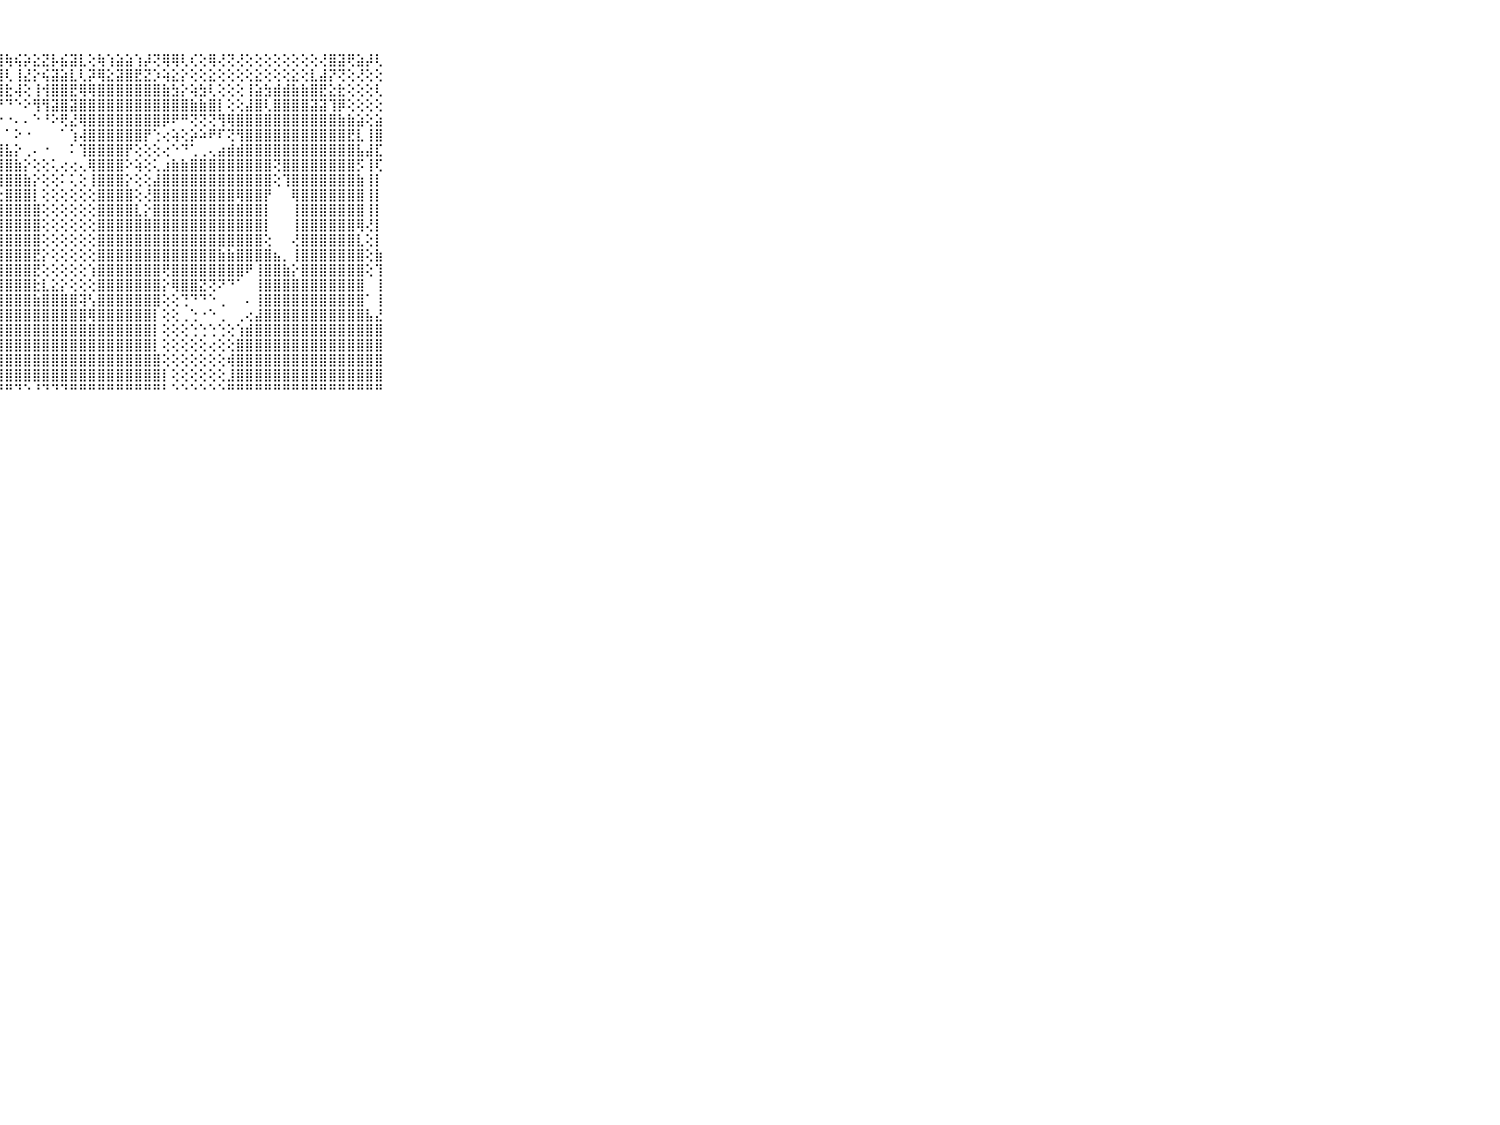

⠀⠀⠀⠀⠀⠀⠀⠀⠀⠀⠀⢕⢕⢕⢵⣞⢕⢇⢕⢕⢝⢝⣷⡿⢿⢟⢿⣿⢷⢮⡵⣕⣝⡧⣮⣽⣇⢕⢷⢱⣵⣵⢱⡼⢝⢿⢿⢇⢎⢕⢿⢜⢝⢜⢕⢕⢕⢕⢕⢕⢕⢕⢜⣿⣽⢟⣵⡼⢇⠀⠀⠀⠀⠀⠀⠀⠀⠀⠀⠀⠀
⠀⠀⠀⠀⠀⠀⠀⠀⠀⠀⠀⢳⣝⣕⣗⣞⢯⢿⣇⡮⢝⢷⢿⡿⢳⢷⢳⣿⢇⢸⣜⡕⢮⣽⣵⣇⢇⡽⢿⣕⣽⣿⣟⣝⡱⢵⣕⡕⢕⢕⣕⢕⢕⢕⢕⣕⢕⢕⢕⣕⢕⣇⣼⡝⢝⢕⢜⢕⢕⠀⠀⠀⠀⠀⠀⠀⠀⠀⠀⠀⠀
⠀⠀⠀⠀⠀⠀⠀⠀⠀⠀⠀⢱⢷⡿⢽⣝⣜⣟⣿⡕⢱⡕⢕⢱⢗⢱⡾⣿⣗⢼⢕⢸⢺⣿⣿⣟⢿⢿⣿⣿⣿⣿⣿⣿⣿⣷⣳⡕⢵⣳⢇⢕⢕⢕⢸⣵⣳⣾⣾⣷⣷⣿⣟⣕⣗⢕⢕⢕⢇⠀⠀⠀⠀⠀⠀⠀⠀⠀⠀⠀⠀
⠀⠀⠀⠀⠀⠀⠀⠀⠀⠀⠀⣷⣿⣷⣷⣧⣿⣿⣿⣿⡎⣏⢿⢕⢇⢑⠕⠜⠙⠑⠕⢻⢻⣽⣿⣽⣿⣿⣿⣿⣿⣿⣿⣿⣿⣿⣿⣿⣷⣷⣿⡇⢕⢕⣼⣿⢇⣿⣿⣿⣿⣽⣽⢹⡿⢕⢕⢕⢕⠀⠀⠀⠀⠀⠀⠀⠀⠀⠀⠀⠀
⠀⠀⠀⠀⠀⠀⠀⠀⠀⠀⠀⣿⣿⣿⣿⣿⣿⣻⣿⣻⡟⠗⠷⣵⣅⢀⠀⠐⠐⠄⠄⠑⠘⠕⢟⣜⢿⣿⣿⣿⣿⣿⣿⣿⣿⡿⠟⠛⢝⢝⢝⢻⢿⣿⣿⣿⣿⣿⣿⣿⣿⣿⣿⣿⣷⣷⣵⢕⣵⠀⠀⠀⠀⠀⠀⠀⠀⠀⠀⠀⠀
⠀⠀⠀⠀⠀⠀⠀⠀⠀⠀⠀⣿⣿⣿⣿⣿⣿⣿⣿⡿⠑⠀⠔⢌⢿⣿⣧⡄⠁⠕⠐⠀⠀⠀⠁⢱⢼⣿⣿⣿⣿⣿⣿⡟⢑⢔⢵⢕⡵⠵⠟⠏⢝⢻⣿⣿⣿⣿⣿⣿⣿⣿⣿⣿⣿⣟⣇⢸⣿⠀⠀⠀⠀⠀⠀⠀⠀⠀⠀⠀⠀
⠀⠀⠀⠀⠀⠀⠀⠀⠀⠀⠀⣿⣿⣿⣿⣿⣿⣿⣿⢇⠀⠀⠀⠀⠀⠘⢿⣿⣧⡕⢀⠄⠐⠀⠀⠅⢹⣿⣿⣿⣿⡟⢕⢕⢕⢔⠑⠙⢁⢀⢄⣴⣾⣾⣿⣿⣿⣿⣿⣿⣿⣿⣿⣿⣿⣿⣧⣼⣏⠀⠀⠀⠀⠀⠀⠀⠀⠀⠀⠀⠀
⠀⠀⠀⠀⠀⠀⠀⠀⠀⠀⠀⣿⣿⣿⣿⣿⣿⣿⡿⠀⠀⠀⠀⠀⠀⠀⠜⣿⣿⣷⡕⢕⢕⢅⢔⢔⢄⢿⣿⣿⣿⠕⢵⢕⢅⣰⣷⣷⣿⣿⣿⣿⣿⣿⣿⣿⣿⢝⣿⣿⣿⣿⣿⣿⣿⣿⡫⢸⢏⠀⠀⠀⠀⠀⠀⠀⠀⠀⠀⠀⠀
⠀⠀⠀⠀⠀⠀⠀⠀⠀⠀⠀⣿⣿⣿⣿⣿⣿⣿⢇⢅⠀⠀⢀⢀⠀⠀⠀⢸⣿⣿⣷⡕⢕⢕⠅⢅⢕⢸⣿⣿⣿⡕⢕⢕⣼⣿⣿⣿⣿⣿⣿⣿⣿⣿⣿⣿⣿⢕⢹⣿⣿⣿⣿⣿⣿⣿⣷⢸⡇⠀⠀⠀⠀⠀⠀⠀⠀⠀⠀⠀⠀
⠀⠀⠀⠀⠀⠀⠀⠀⠀⠀⠀⣿⣿⣿⣿⣿⣿⣿⢕⢕⢕⢕⢕⢕⢕⢔⢔⢕⣿⣿⣿⡇⢕⢕⢕⢕⢕⢕⣿⣿⣿⣿⢕⢜⣿⣿⣿⣿⣿⣿⣿⣿⣿⢿⣿⣿⡟⠀⠀⢿⣿⣿⣿⣿⣿⣿⣿⢸⡇⠀⠀⠀⠀⠀⠀⠀⠀⠀⠀⠀⠀
⠀⠀⠀⠀⠀⠀⠀⠀⠀⠀⠀⣿⣿⣿⣿⣿⣿⣿⣷⣵⣕⣷⣷⣷⣧⣿⣿⣿⣿⣿⣿⣿⢕⢕⢕⢕⢕⢕⣿⣿⣿⣿⣇⡕⣿⣿⣿⣿⣿⣿⣿⣿⣿⣿⣿⣿⡇⠀⠀⢸⣿⣿⣿⣿⣿⣿⣿⢸⡇⠀⠀⠀⠀⠀⠀⠀⠀⠀⠀⠀⠀
⠀⠀⠀⠀⠀⠀⠀⠀⠀⠀⠀⣿⣿⣿⣿⣿⣿⣿⣿⣿⣿⣿⣿⣿⣿⣿⣿⣿⣿⣿⣿⣿⢕⢕⢕⢕⢕⢕⣿⣿⣿⣿⣿⣿⣿⣿⣿⣿⣿⣿⣿⣿⣿⣿⣿⣿⡇⠀⠀⢸⣿⣿⣿⣿⣿⣿⢿⢜⡇⠀⠀⠀⠀⠀⠀⠀⠀⠀⠀⠀⠀
⠀⠀⠀⠀⠀⠀⠀⠀⠀⠀⠀⣿⣿⣿⣿⣿⣿⣿⣿⣿⣿⣿⣿⣿⣿⣿⣿⣿⣿⣿⣿⣿⢕⢕⢕⢕⢕⢕⣿⣿⣿⣿⣿⣿⣿⣿⣿⣿⣿⣿⣿⣿⣿⣿⣿⣿⢕⠀⠀⢜⣿⣿⣿⣿⣿⣿⣇⢕⡇⠀⠀⠀⠀⠀⠀⠀⠀⠀⠀⠀⠀
⠀⠀⠀⠀⠀⠀⠀⠀⠀⠀⠀⣿⣿⣿⣿⣿⣿⣿⣿⣿⣿⣿⣿⣿⣿⣿⣿⣿⣿⣿⣿⣟⡕⢕⢕⢕⢕⢕⣿⣿⣿⣿⣿⣿⣿⣿⣿⣿⣿⣿⣿⣷⣷⣿⣿⣿⣿⣦⡀⢸⣿⣿⣿⣿⣿⣿⣿⢕⣷⠀⠀⠀⠀⠀⠀⠀⠀⠀⠀⠀⠀
⠀⠀⠀⠀⠀⠀⠀⠀⠀⠀⠀⣿⣿⣿⣿⣿⣿⣿⣿⣿⣿⣿⣿⣿⣿⣿⣿⣿⣿⣿⣿⣟⢕⢕⢕⢕⢕⢱⣿⣿⣿⣿⣿⣿⣿⢟⣿⣿⣿⣿⣿⣿⣿⣿⠟⢸⣿⣿⣷⡕⣿⣿⣿⣿⣿⣿⣿⢕⢹⠀⠀⠀⠀⠀⠀⠀⠀⠀⠀⠀⠀
⠀⠀⠀⠀⠀⠀⠀⠀⠀⠀⠀⣿⣿⣿⣿⣿⣿⣿⣿⣿⣿⣿⣿⣿⣿⣿⣿⣿⣿⣿⣿⣗⣇⣕⡕⢕⢕⢕⣿⣿⣿⣿⣿⣿⣿⡕⢿⣿⣿⣝⢝⠝⠙⠁⠀⢸⣿⣿⣿⣿⣿⣿⣿⣿⣿⣿⣿⠀⢸⠀⠀⠀⠀⠀⠀⠀⠀⠀⠀⠀⠀
⠀⠀⠀⠀⠀⠀⠀⠀⠀⠀⠀⣿⣿⣿⣿⣿⣿⣿⣿⣿⣿⣿⣿⣿⣿⣿⣿⣿⣿⣿⣿⣷⣿⣿⣿⣿⢽⢣⣿⣿⣿⣿⣿⣿⣿⢕⢕⢙⠙⠙⠑⢀⠀⠀⠄⢸⣿⣿⣿⣿⣿⣿⣿⣿⣿⣿⣿⠁⢸⠀⠀⠀⠀⠀⠀⠀⠀⠀⠀⠀⠀
⠀⠀⠀⠀⠀⠀⠀⠀⠀⠀⠀⣿⣿⣿⣿⣿⣿⣿⣿⣿⣿⣿⣿⣿⣿⣿⣿⣿⣿⣿⣿⣿⣿⣿⣿⣿⣿⢿⣿⣿⣿⣿⣿⣿⡇⢕⢕⢀⢑⠐⠑⢀⠀⢀⢔⣼⣿⣿⣿⣿⣿⣿⣿⣿⣿⣿⣿⣧⣜⠀⠀⠀⠀⠀⠀⠀⠀⠀⠀⠀⠀
⠀⠀⠀⠀⠀⠀⠀⠀⠀⠀⠀⣿⣿⣿⣿⣿⣿⣿⣿⣿⣿⣿⣿⣿⣿⣿⣿⣿⣿⣿⣿⣿⣿⣿⣿⣿⣿⣿⣿⣿⣿⣿⣿⣿⡇⢕⢕⢕⢑⢑⢑⢑⢕⢱⣾⣿⣿⣿⣿⣿⣿⣿⣿⣿⣿⣿⣿⣿⣿⠀⠀⠀⠀⠀⠀⠀⠀⠀⠀⠀⠀
⠀⠀⠀⠀⠀⠀⠀⠀⠀⠀⠀⣿⣿⣿⣿⣿⣿⣿⣿⣿⣿⣿⣿⣿⣿⣿⣿⣿⣿⣿⣿⣿⣿⣿⣿⣿⣿⣿⣿⣿⣿⣿⣿⣿⡇⢕⢕⢕⢕⢕⢔⢕⢕⣿⣿⣿⣿⣿⣿⣿⣿⣿⣿⣿⣿⣿⣿⣿⣿⠀⠀⠀⠀⠀⠀⠀⠀⠀⠀⠀⠀
⠀⠀⠀⠀⠀⠀⠀⠀⠀⠀⠀⣿⣿⣿⣿⣿⣿⣿⣿⣿⣿⣿⣿⣿⣿⣿⣿⣿⣿⣿⣿⣿⣿⣿⣿⣿⣿⣿⣿⣿⣿⣿⣿⣿⣿⢕⢕⢕⢕⢕⢕⢕⢾⣿⣿⣿⣿⣿⣿⣿⣿⣿⣿⣿⣿⣿⣿⣿⣿⠀⠀⠀⠀⠀⠀⠀⠀⠀⠀⠀⠀
⠀⠀⠀⠀⠀⠀⠀⠀⠀⠀⠀⣿⣿⣿⣿⣿⣿⣿⣿⣿⣿⣿⣿⣿⣿⣿⣿⣿⣿⣿⣿⣿⣿⣿⣿⣿⣿⣿⣿⣿⣿⣿⣿⣿⣿⡇⢕⢕⢕⢕⢕⢕⣸⣿⣿⣿⣿⣿⣿⣿⣿⣿⣿⣿⣿⣿⣿⣿⣿⠀⠀⠀⠀⠀⠀⠀⠀⠀⠀⠀⠀
⠀⠀⠀⠀⠀⠀⠀⠀⠀⠀⠀⠛⠛⠛⠛⠛⠛⠛⠛⠛⠛⠛⠛⠛⠛⠛⠛⠛⠛⠙⠑⠘⠙⠙⠙⠛⠛⠛⠛⠛⠛⠛⠛⠛⠛⠃⠑⠑⠑⠑⠑⠑⠛⠛⠛⠛⠛⠛⠛⠛⠛⠛⠛⠛⠛⠛⠛⠛⠛⠀⠀⠀⠀⠀⠀⠀⠀⠀⠀⠀⠀